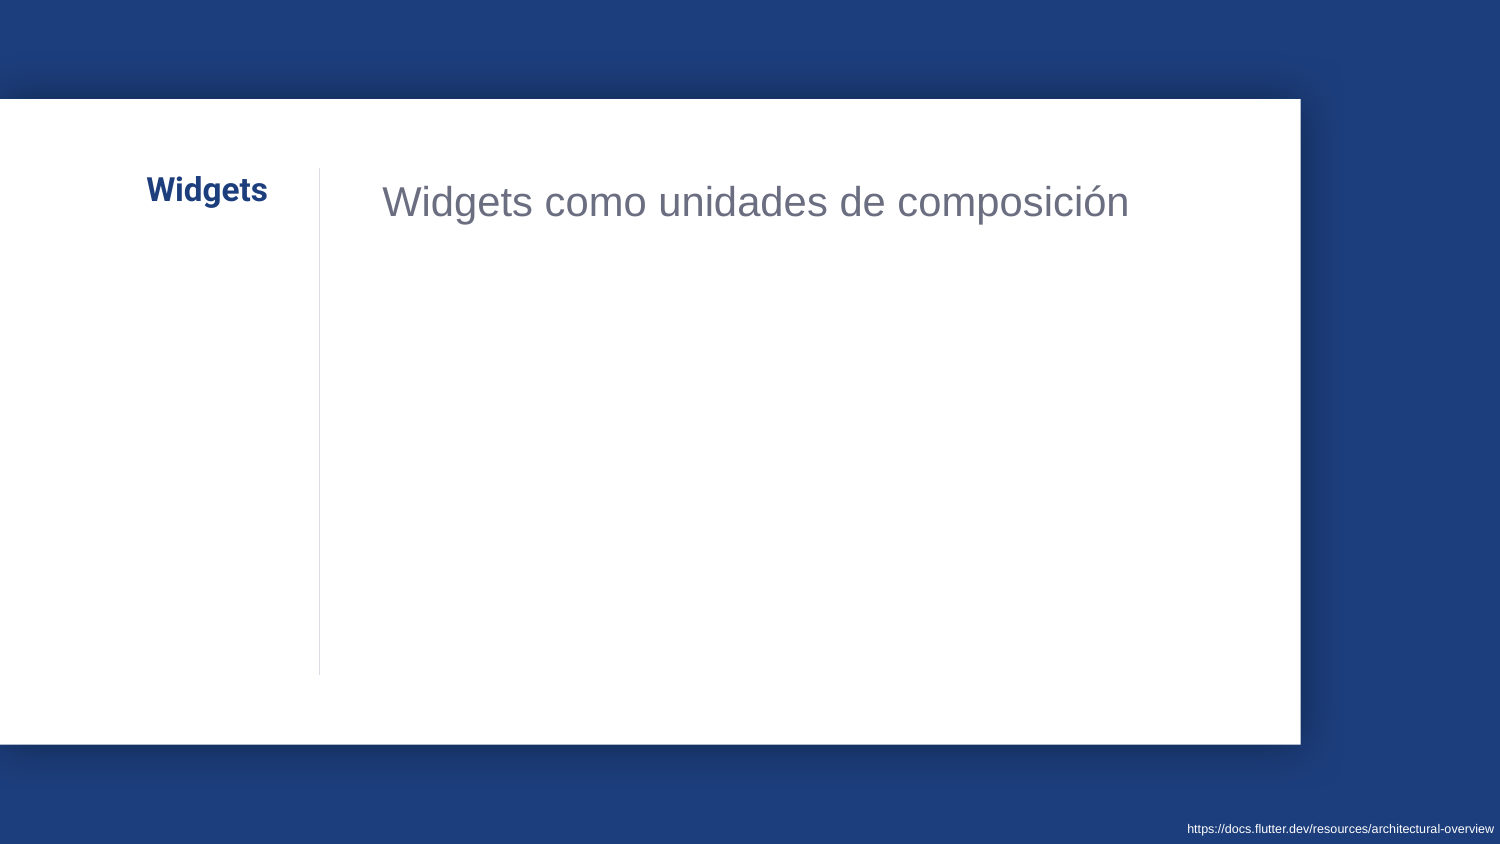

Reactive User Interfaces
# Widgets
Widgets como unidades de composición
https://docs.flutter.dev/resources/architectural-overview